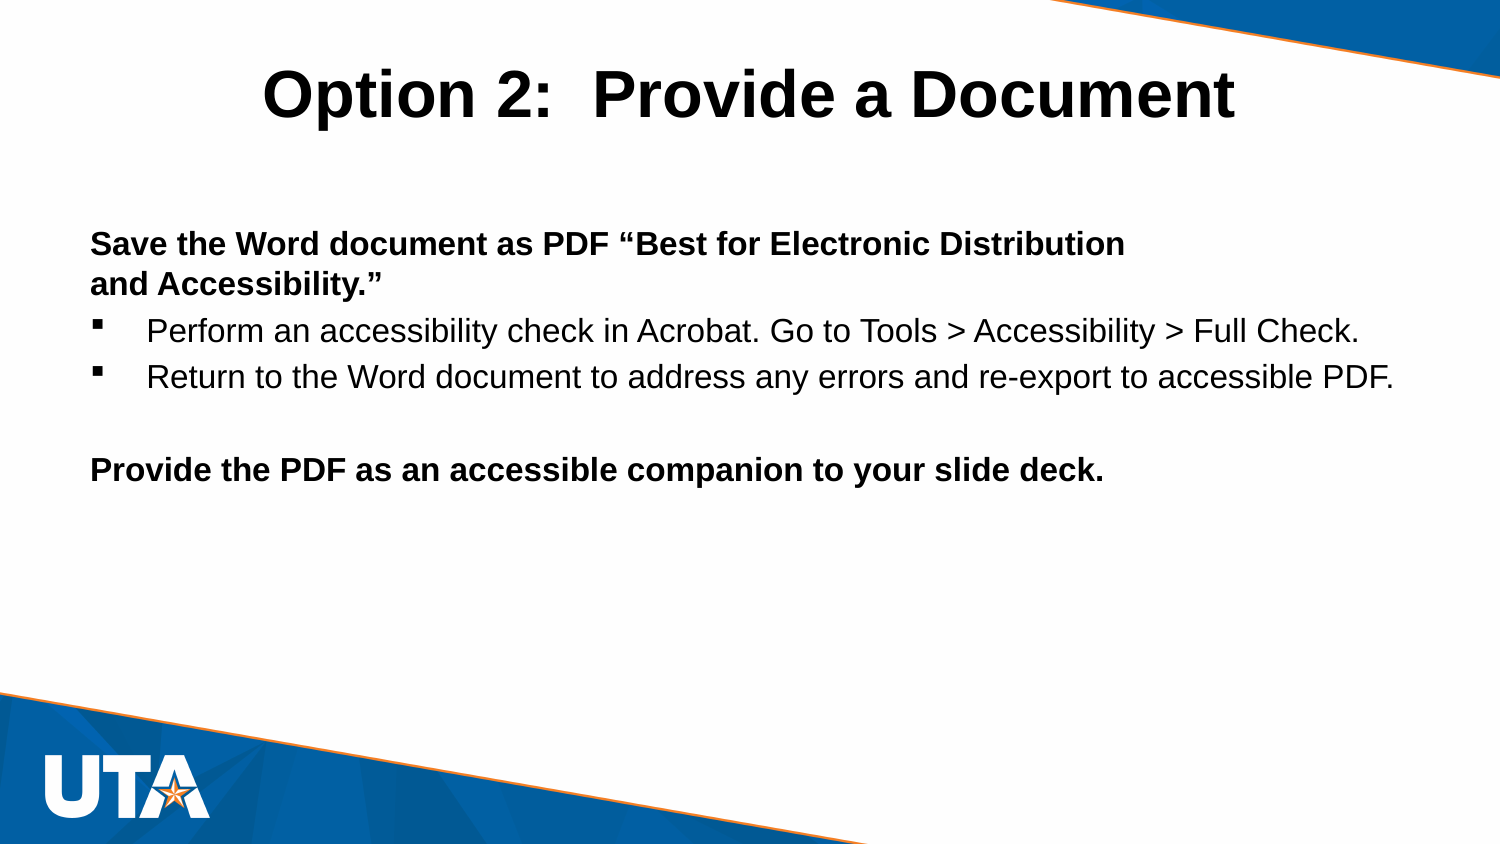

# Option 2:  Provide a Document
Save the Word document as PDF “Best for Electronic Distribution
and Accessibility.”
Perform an accessibility check in Acrobat. Go to Tools > Accessibility > Full Check.
Return to the Word document to address any errors and re-export to accessible PDF.

Provide the PDF as an accessible companion to your slide deck.